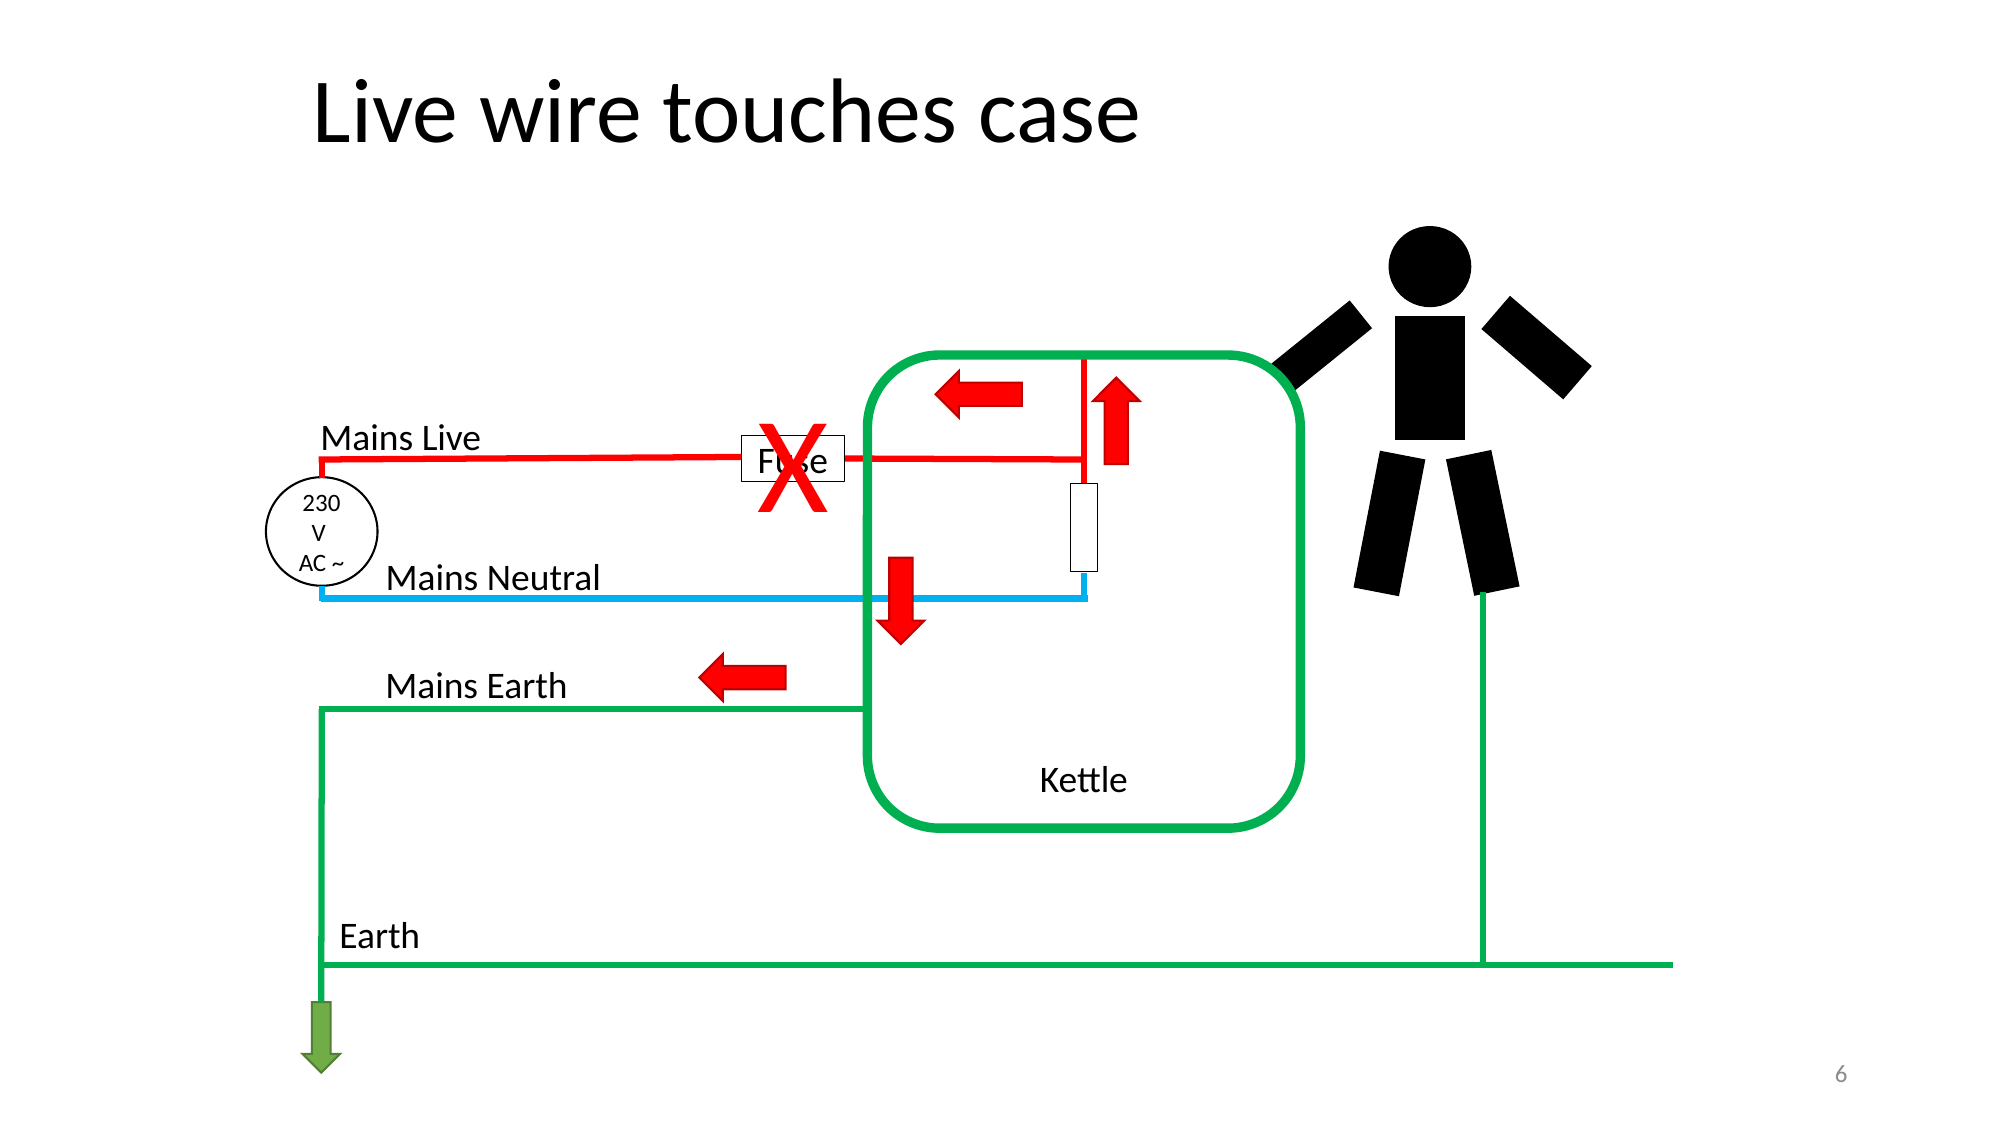

# Live wire touches case

Kettle
X

Mains Live
Fuse

230V
AC ~

Mains Neutral

Mains Earth

Earth

6